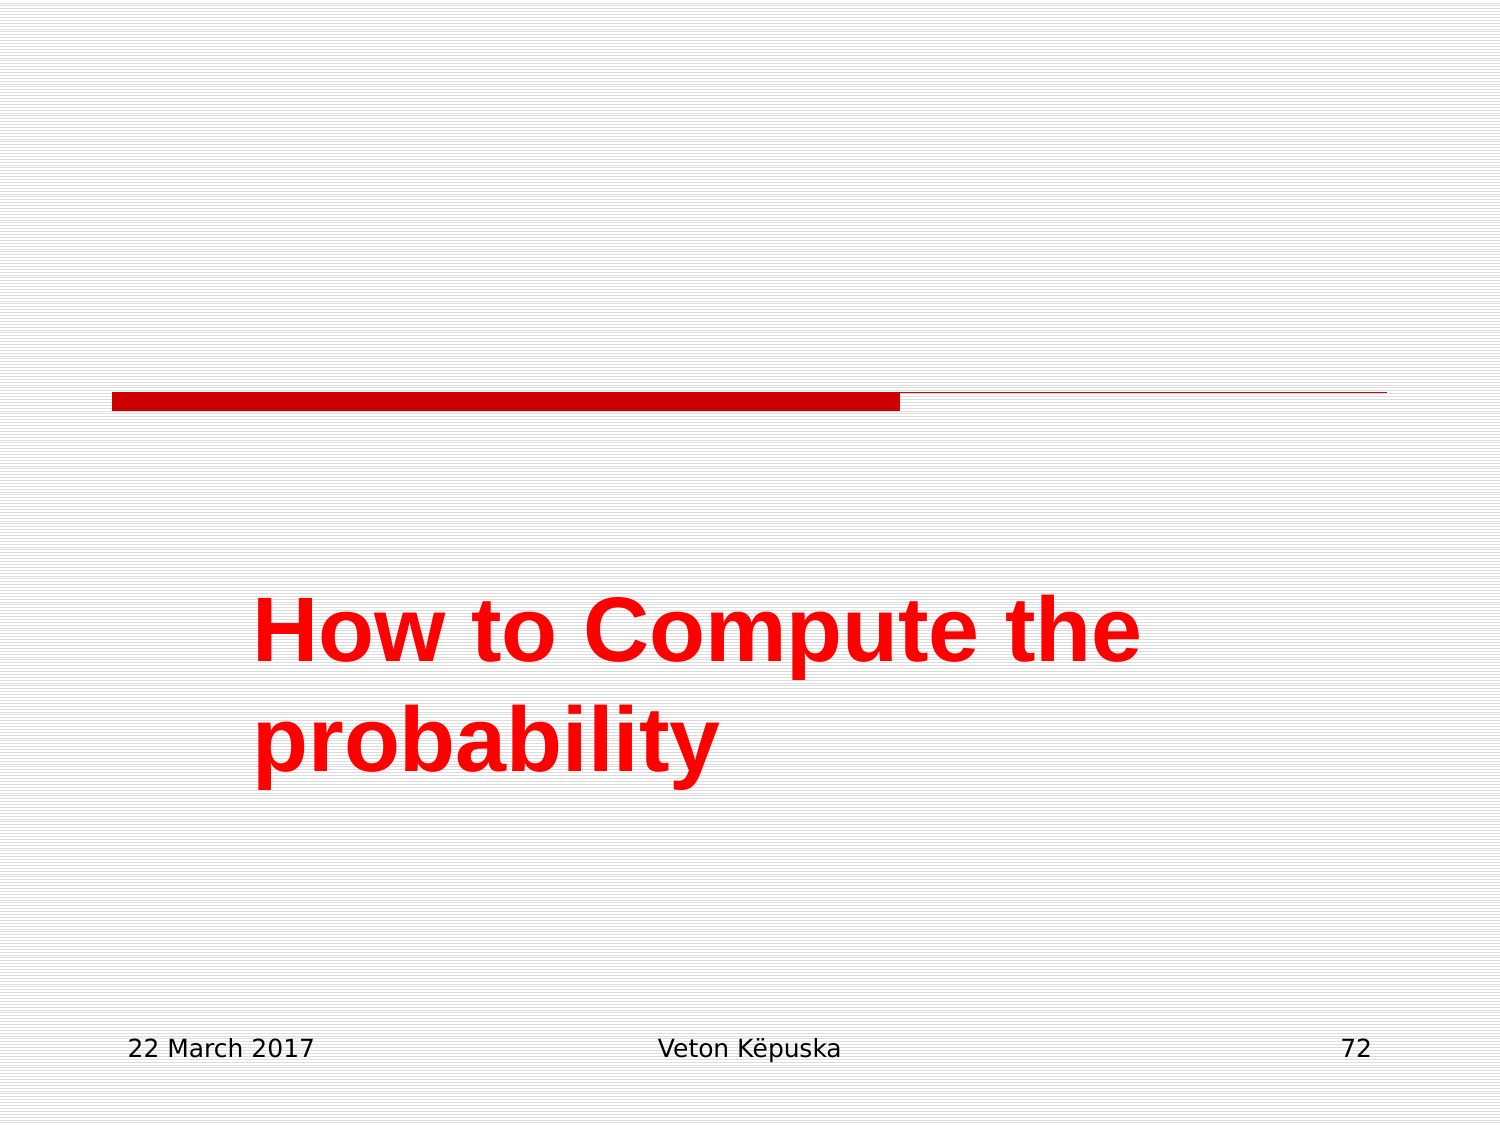

#
How to Compute the probability
22 March 2017
Veton Këpuska
72